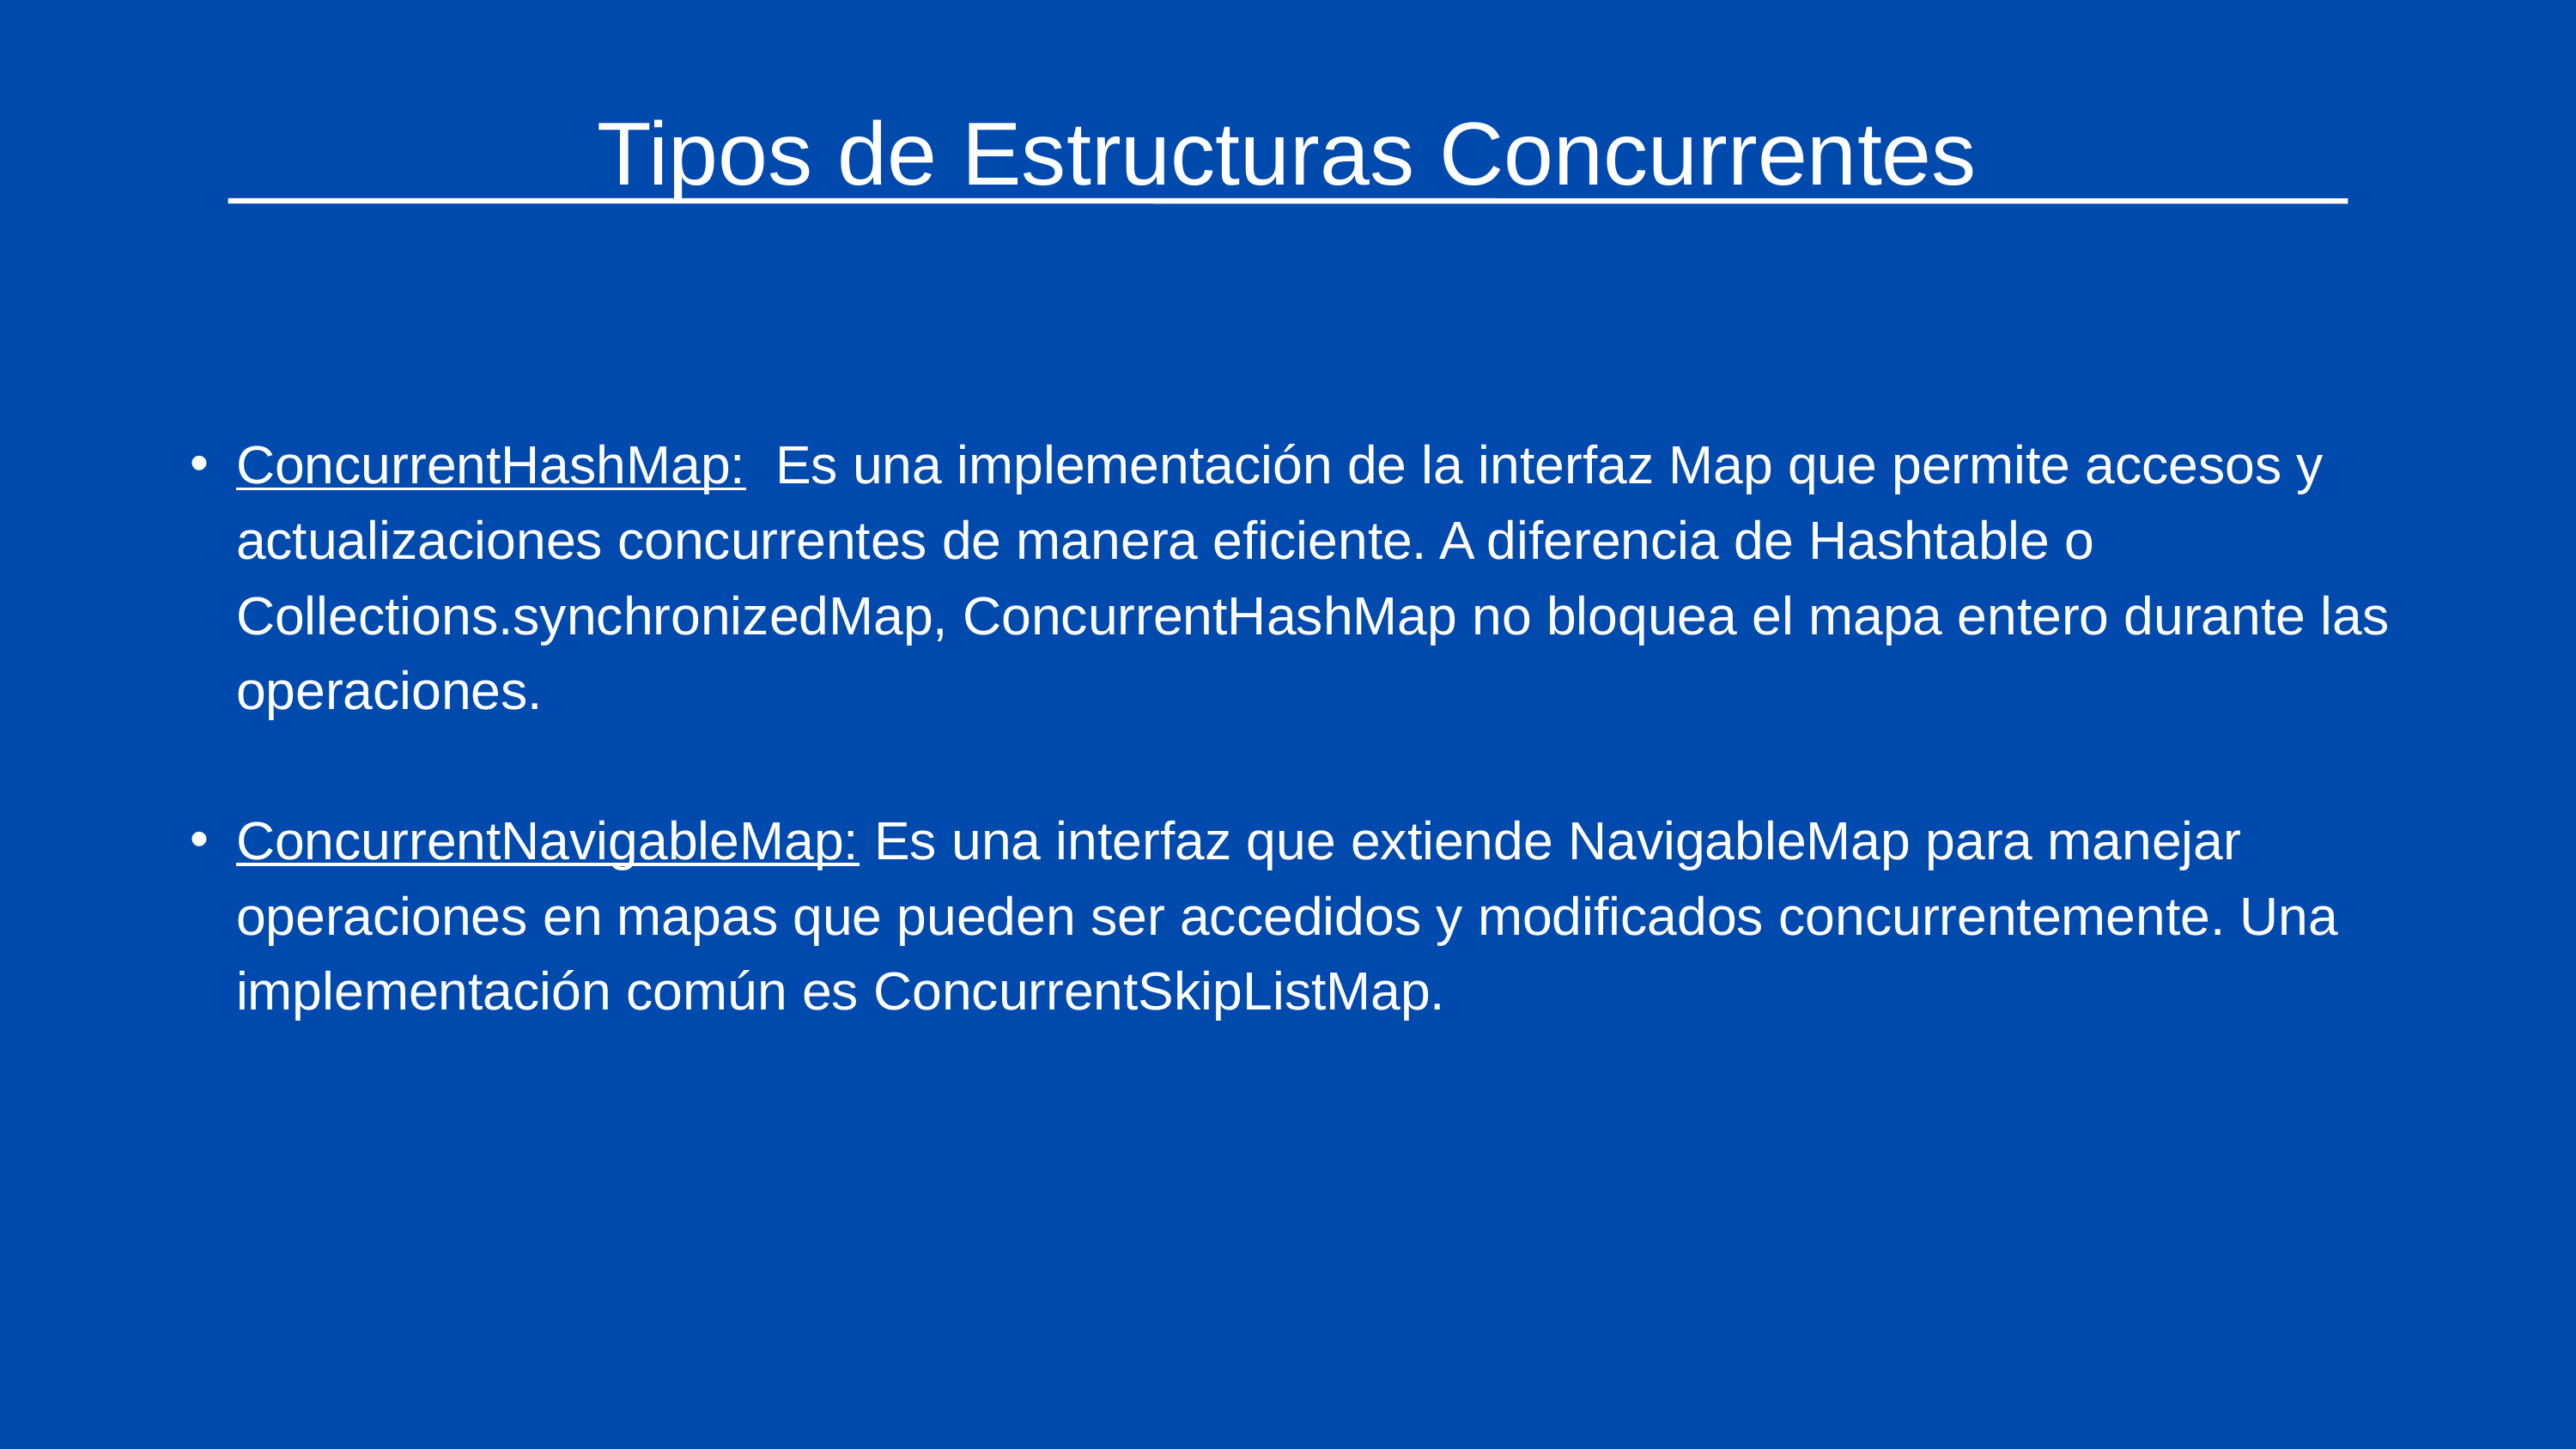

Tipos de Estructuras Concurrentes

ConcurrentHashMap:  Es una implementación de la interfaz Map que permite accesos y actualizaciones concurrentes de manera eficiente. A diferencia de Hashtable o Collections.synchronizedMap, ConcurrentHashMap no bloquea el mapa entero durante las operaciones.

ConcurrentNavigableMap: Es una interfaz que extiende NavigableMap para manejar operaciones en mapas que pueden ser accedidos y modificados concurrentemente. Una implementación común es ConcurrentSkipListMap.